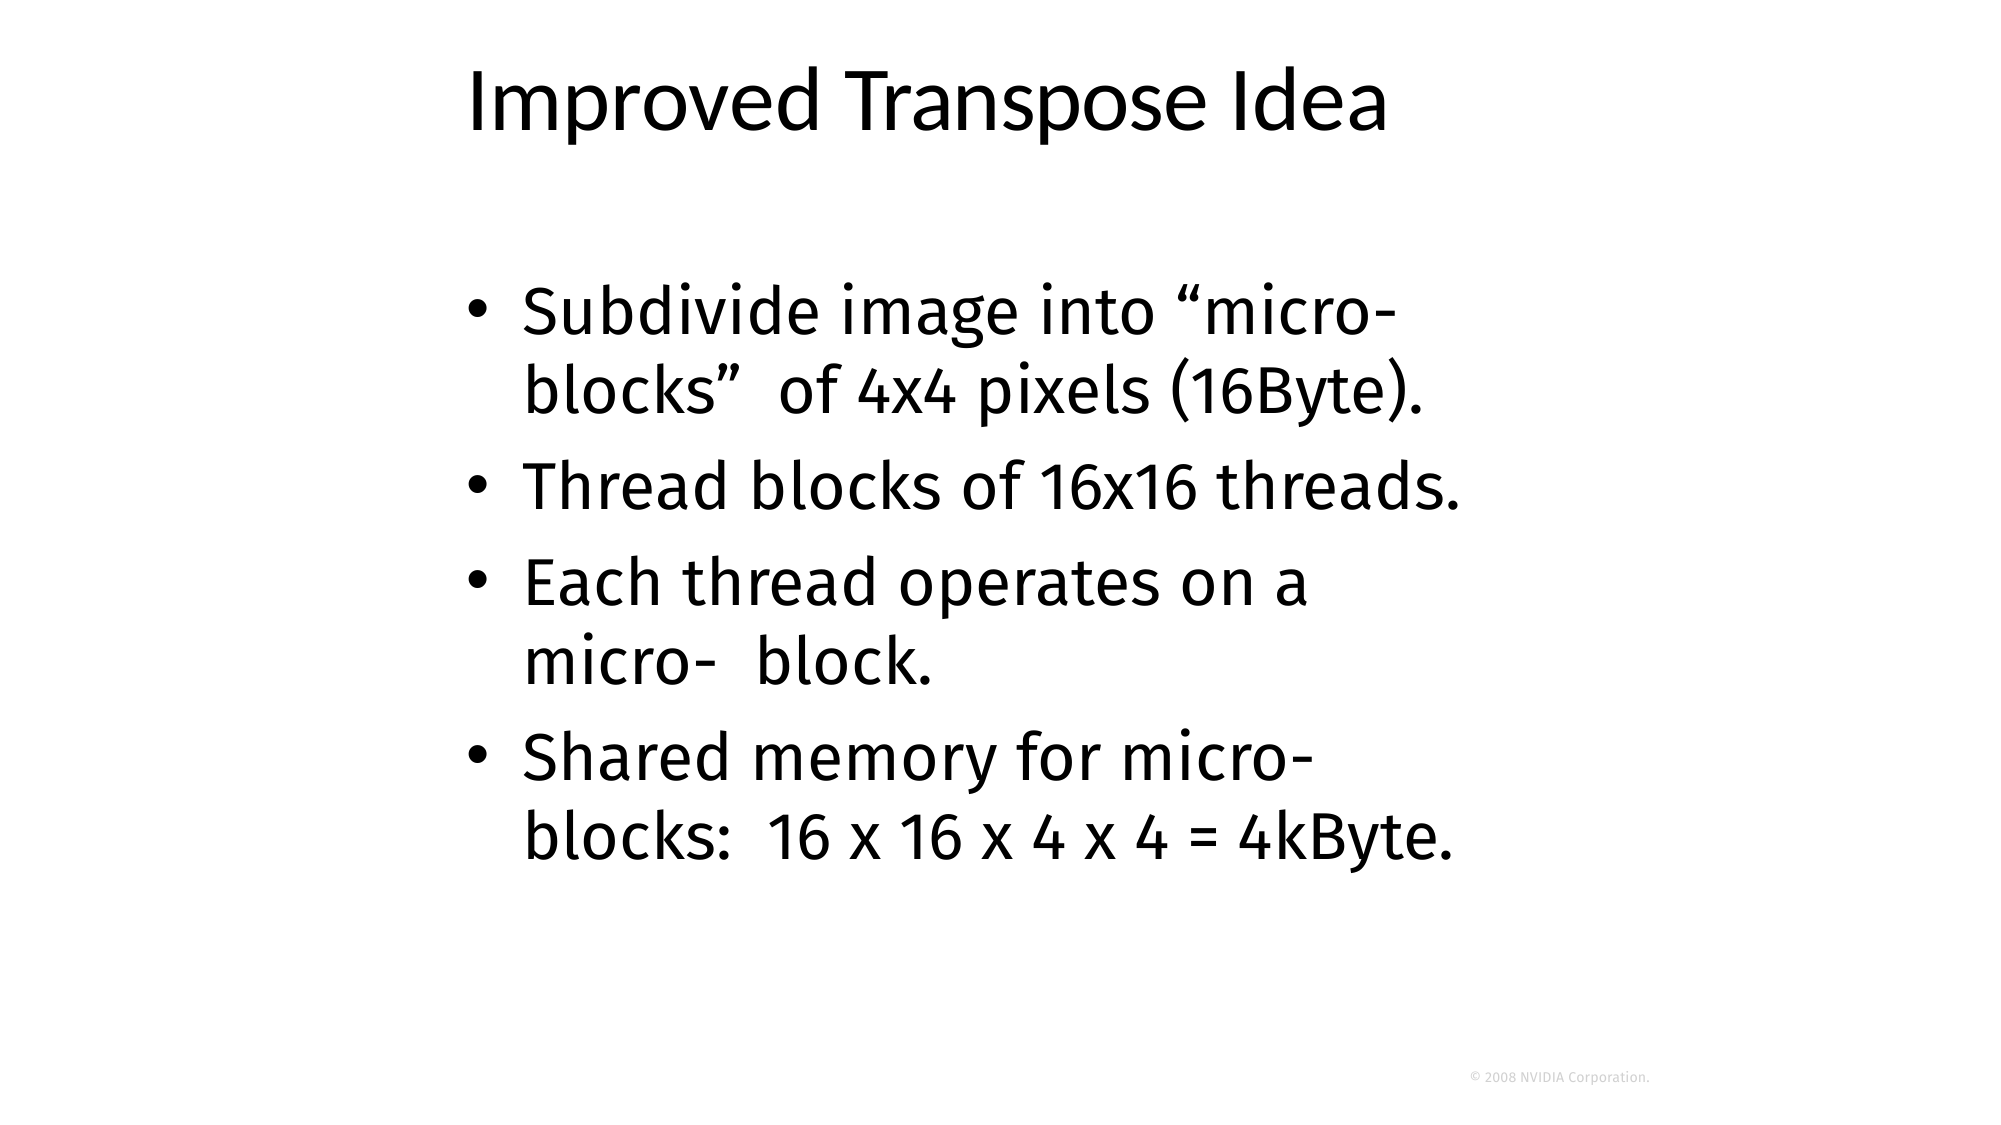

# Improved Transpose Idea
Subdivide image into “micro-blocks”  of 4x4 pixels (16Byte).
Thread blocks of 16x16 threads.
Each thread operates on a micro-  block.
Shared memory for micro-blocks:  16 x 16 x 4 x 4 = 4kByte.
© 2008 NVIDIA Corporation.